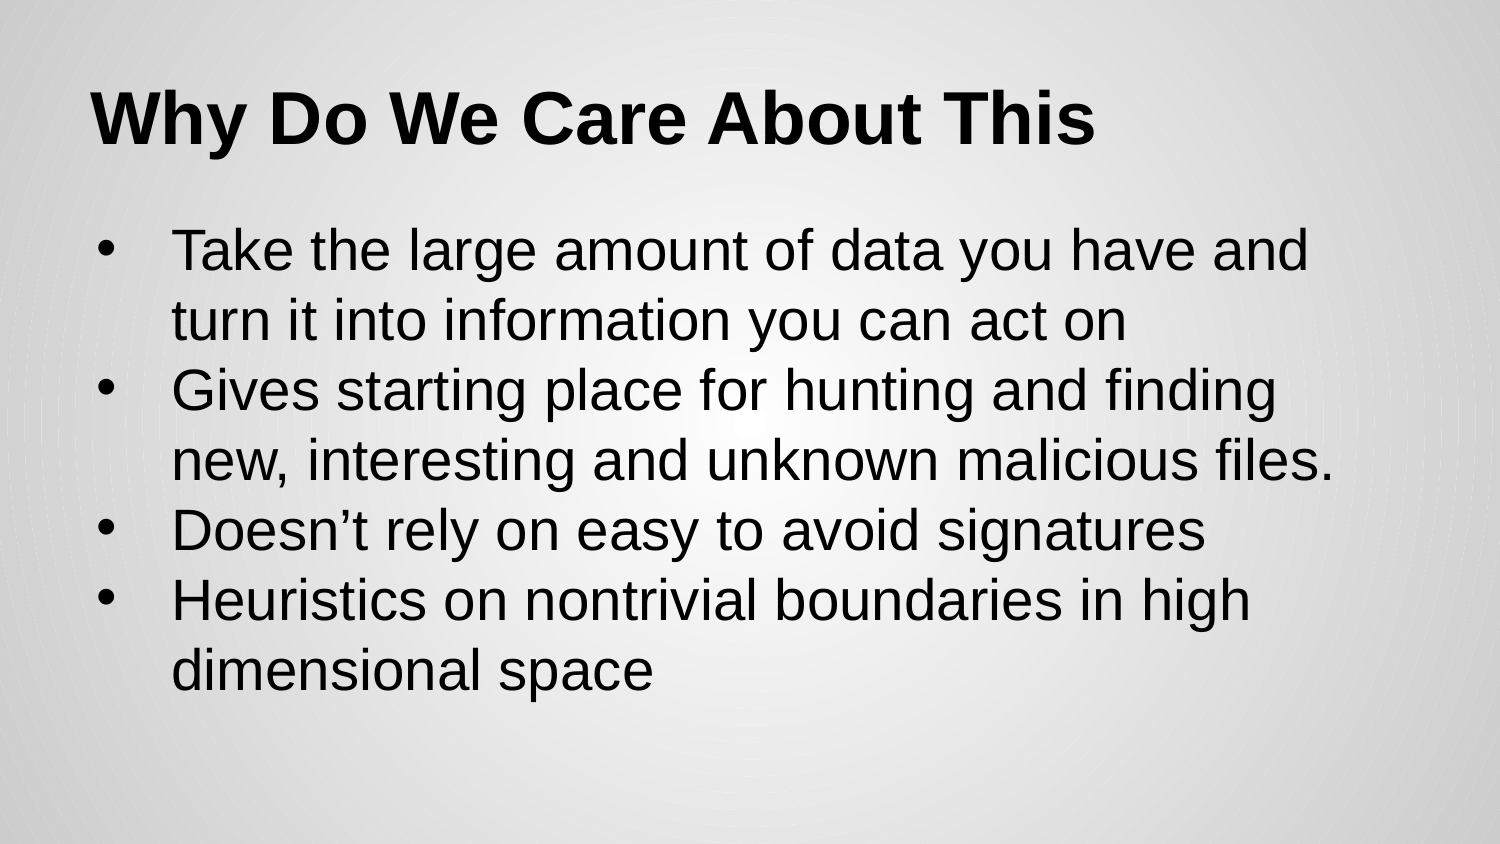

# Why Do We Care About This
Take the large amount of data you have and turn it into information you can act on
Gives starting place for hunting and finding new, interesting and unknown malicious files.
Doesn’t rely on easy to avoid signatures
Heuristics on nontrivial boundaries in high dimensional space